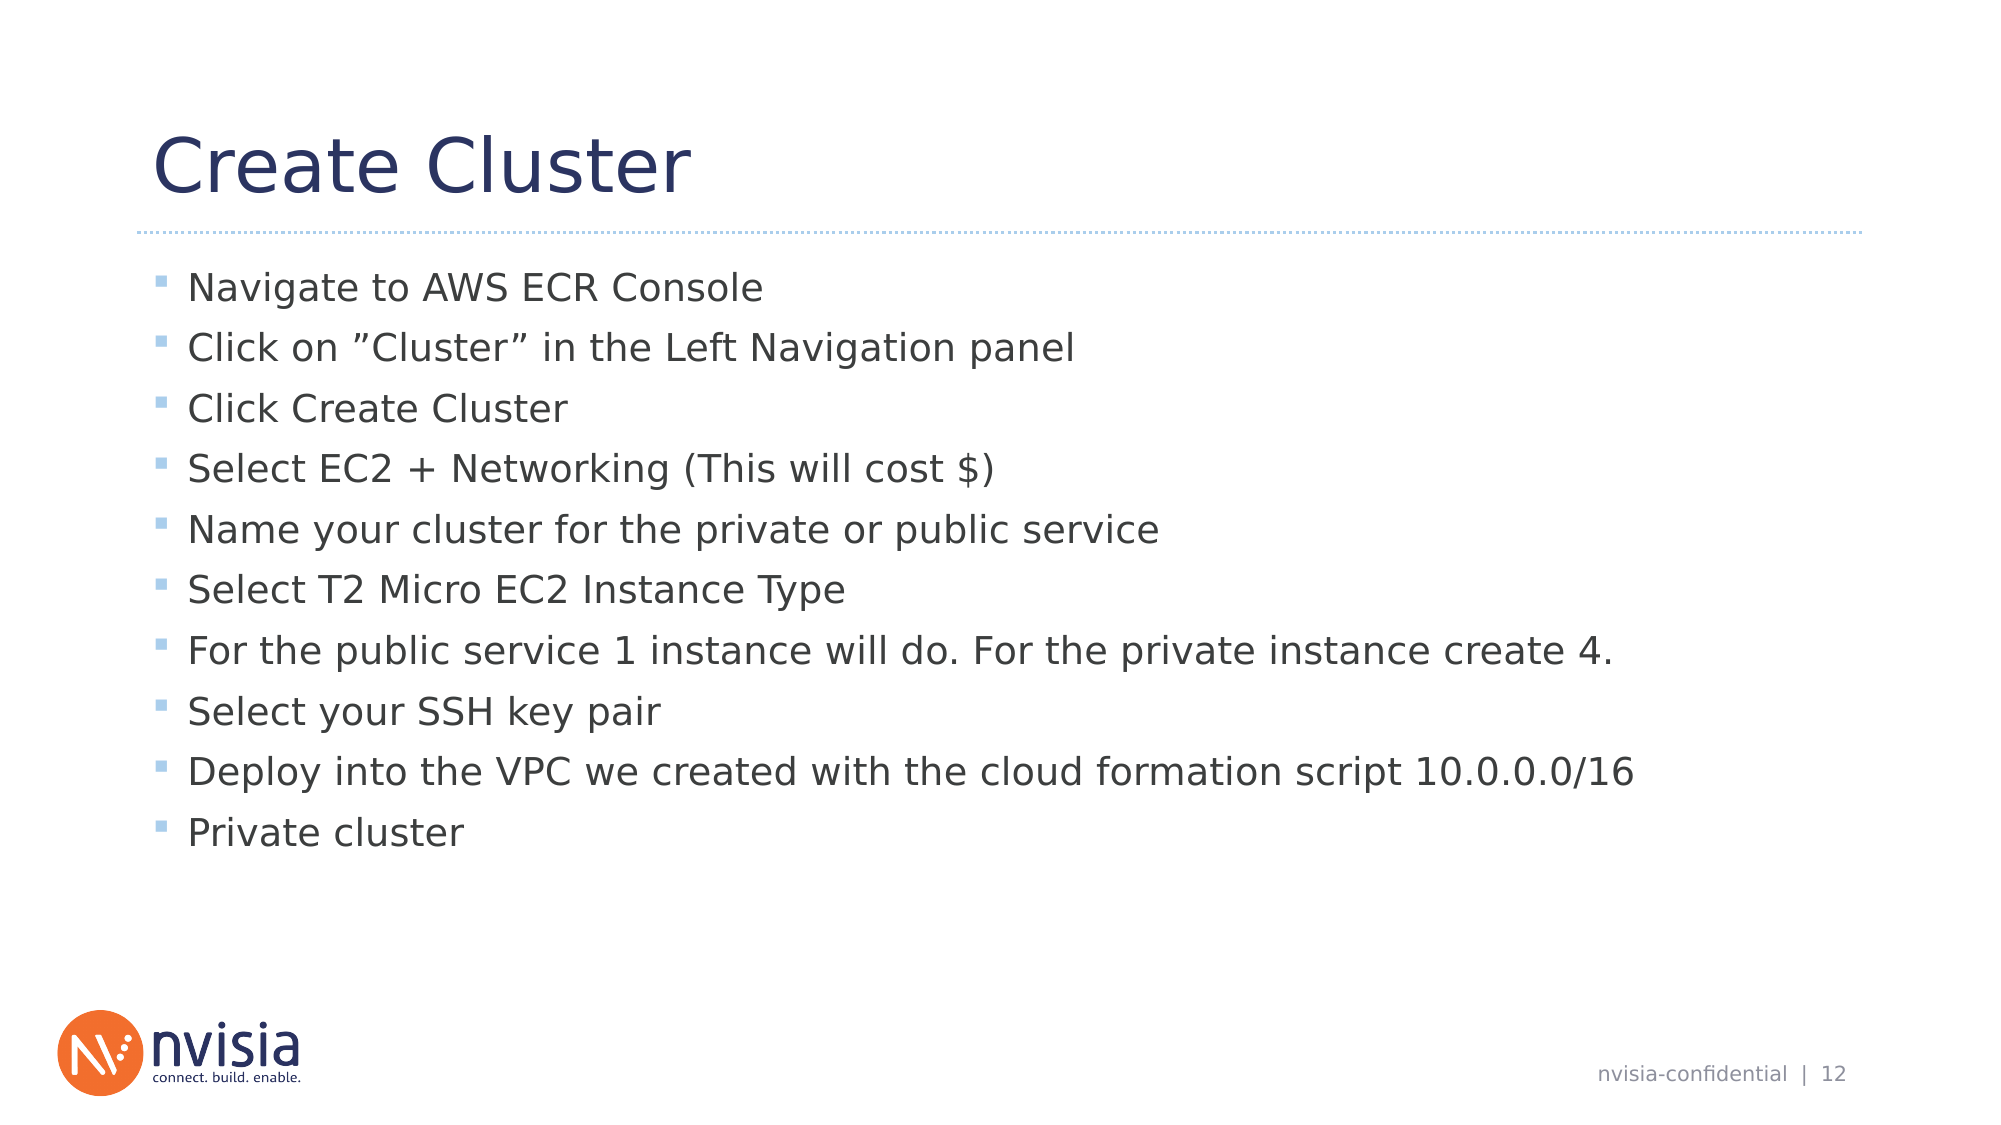

# Create Cluster
Navigate to AWS ECR Console
Click on ”Cluster” in the Left Navigation panel
Click Create Cluster
Select EC2 + Networking (This will cost $)
Name your cluster for the private or public service
Select T2 Micro EC2 Instance Type
For the public service 1 instance will do. For the private instance create 4.
Select your SSH key pair
Deploy into the VPC we created with the cloud formation script 10.0.0.0/16
Private cluster
nvisia-confidential  |  12